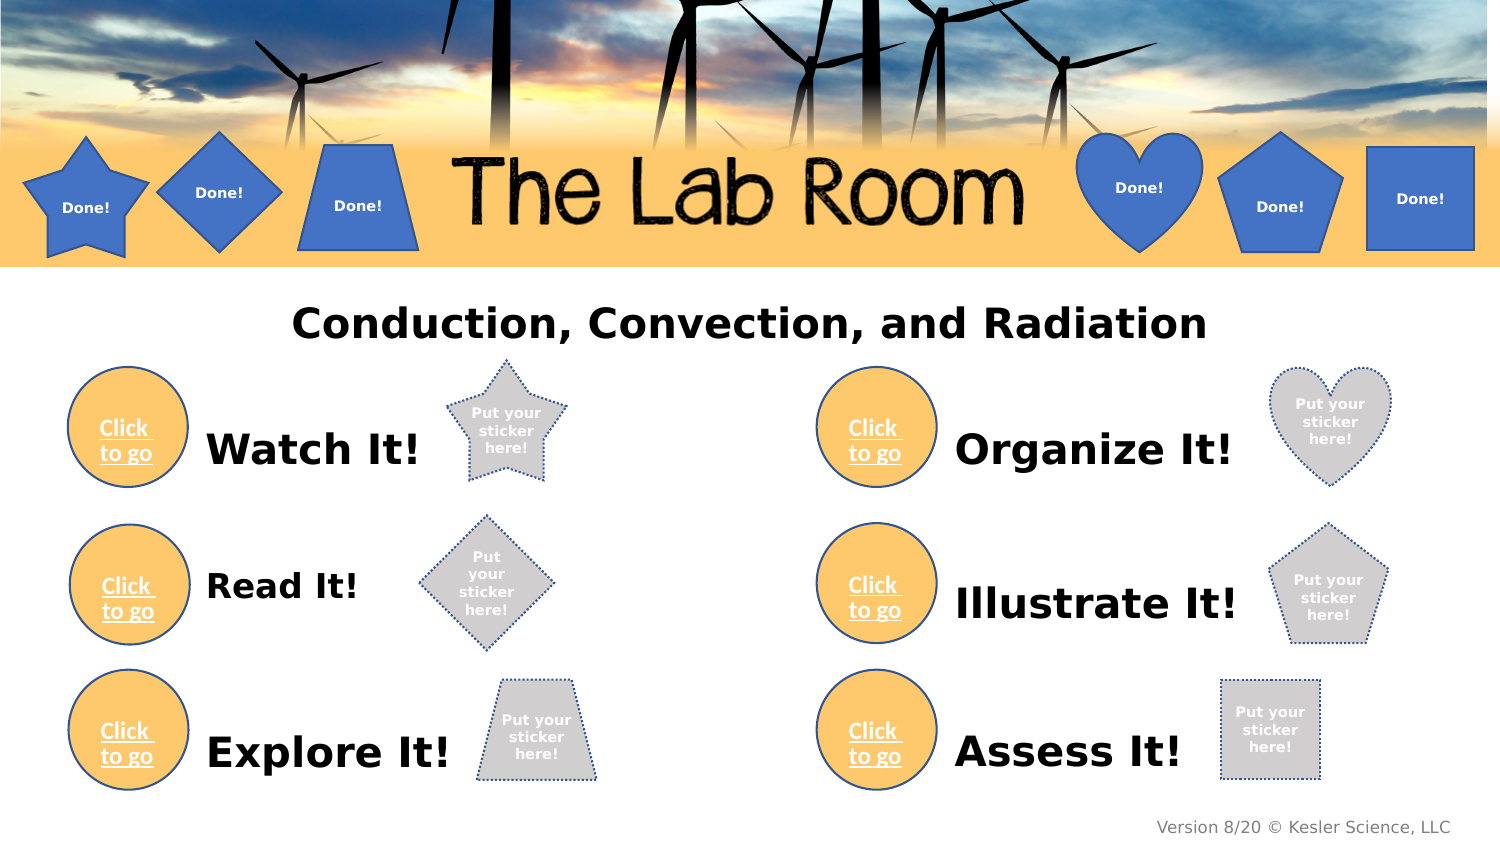

Done!
Done!
Done!
Done!
Done!
Done!
Watch It!
Organize It!
Click to go
Click to go
Read It!
Illustrate It!
Click to go
Click to go
Assess It!
Explore It!
Click to go
Click to go